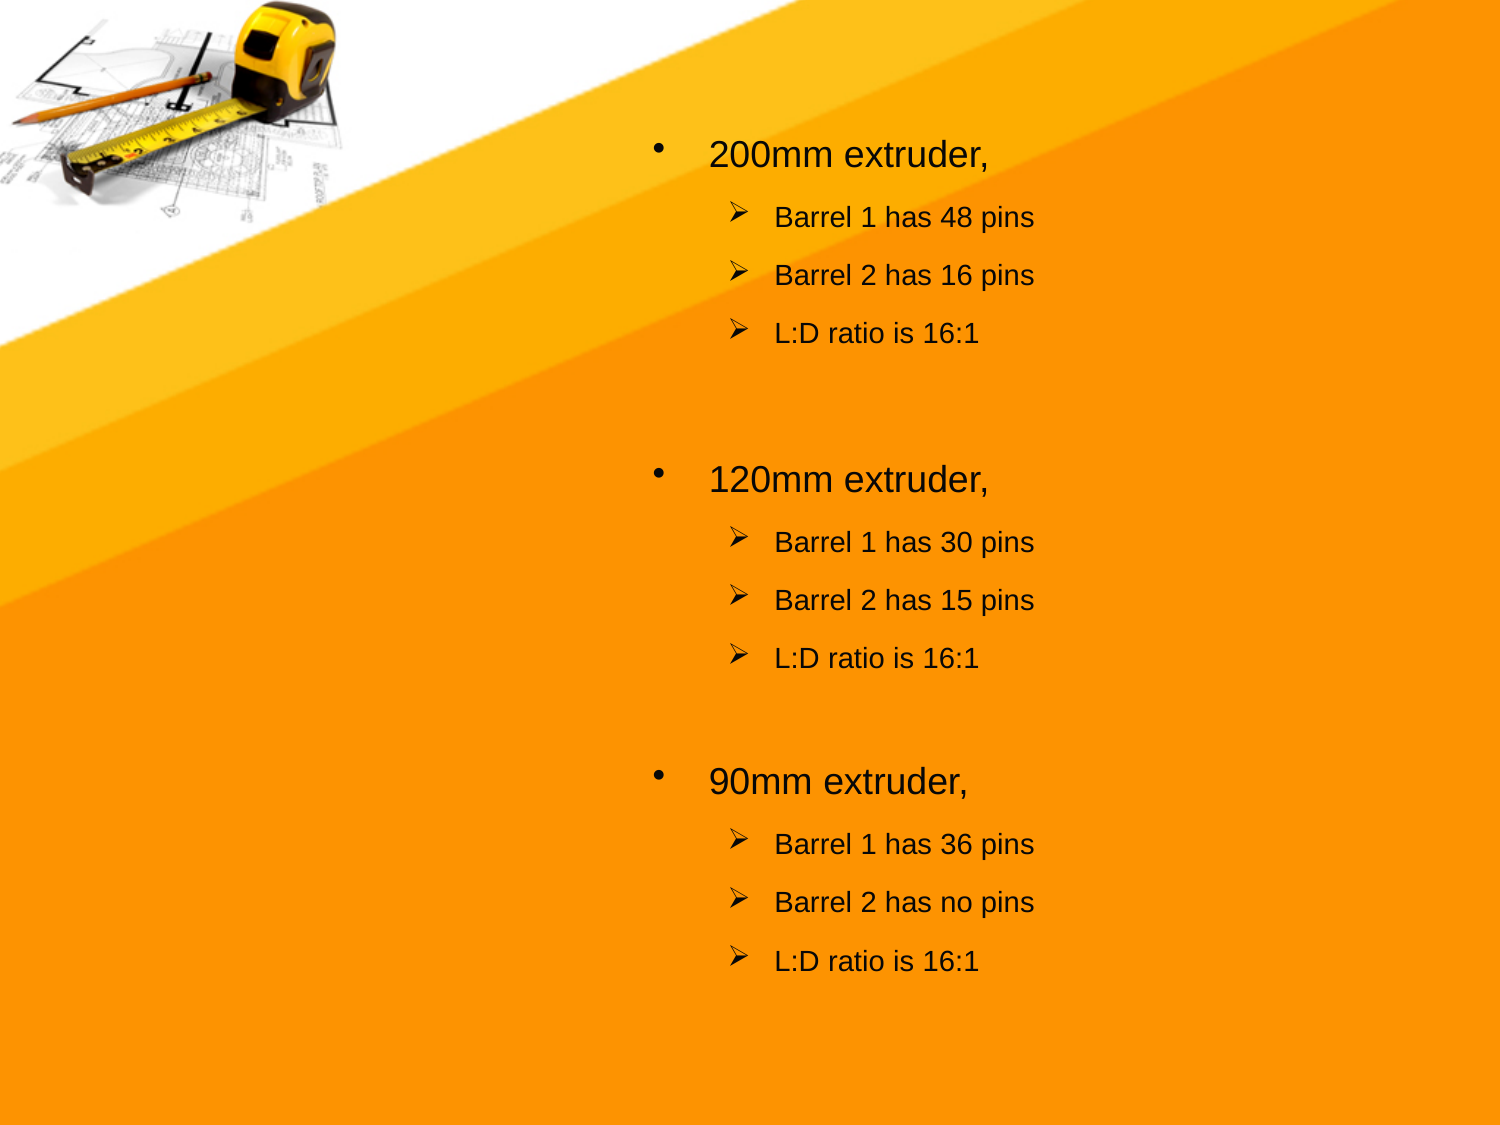

200mm extruder,
Barrel 1 has 48 pins
Barrel 2 has 16 pins
L:D ratio is 16:1

120mm extruder,
Barrel 1 has 30 pins
Barrel 2 has 15 pins
L:D ratio is 16:1

90mm extruder,
Barrel 1 has 36 pins
Barrel 2 has no pins
L:D ratio is 16:1